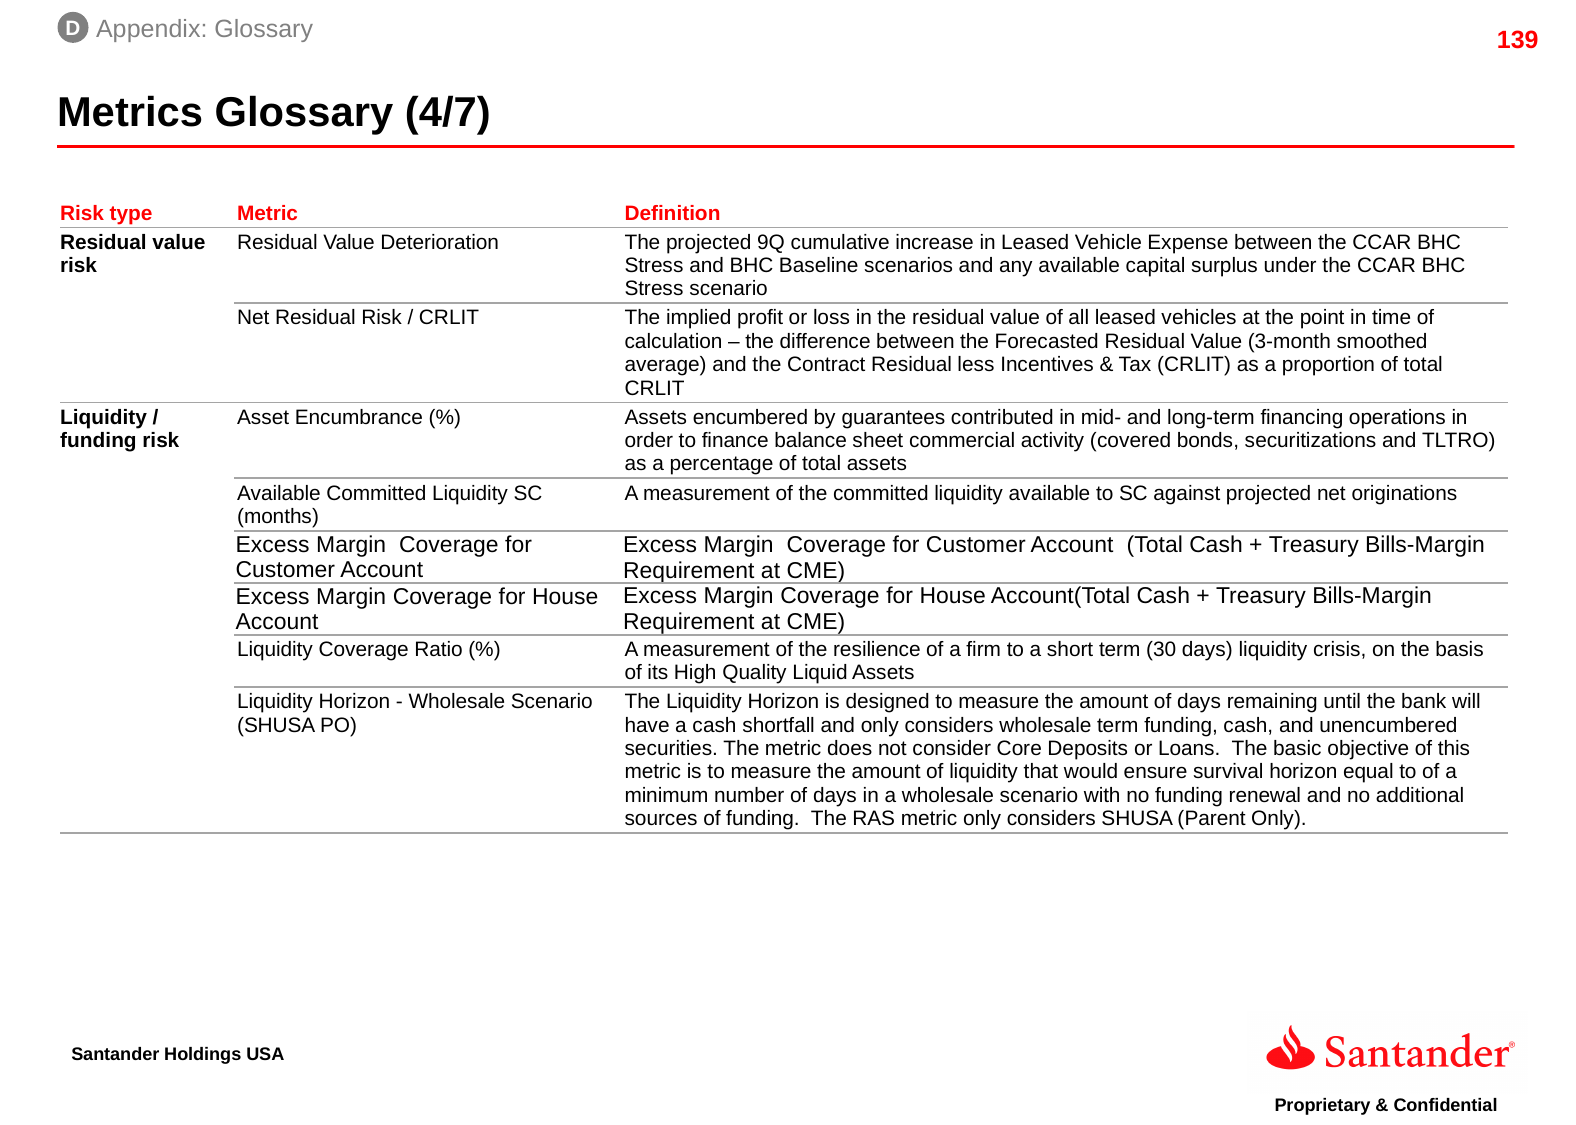

D
Appendix: Glossary
Metrics Glossary (4/7)
| Risk type | Metric | Definition |
| --- | --- | --- |
| Residual value risk | Residual Value Deterioration | The projected 9Q cumulative increase in Leased Vehicle Expense between the CCAR BHC Stress and BHC Baseline scenarios and any available capital surplus under the CCAR BHC Stress scenario |
|  | Net Residual Risk / CRLIT | The implied profit or loss in the residual value of all leased vehicles at the point in time of calculation – the difference between the Forecasted Residual Value (3-month smoothed average) and the Contract Residual less Incentives & Tax (CRLIT) as a proportion of total CRLIT |
| Liquidity / funding risk | Asset Encumbrance (%) | Assets encumbered by guarantees contributed in mid- and long-term financing operations in order to finance balance sheet commercial activity (covered bonds, securitizations and TLTRO) as a percentage of total assets |
|  | Available Committed Liquidity SC (months) | A measurement of the committed liquidity available to SC against projected net originations |
|  | Excess Margin  Coverage for Customer Account | Excess Margin  Coverage for Customer Account (Total Cash + Treasury Bills-Margin Requirement at CME) |
|  | Excess Margin Coverage for House Account | Excess Margin Coverage for House Account(Total Cash + Treasury Bills-Margin Requirement at CME) |
|  | Liquidity Coverage Ratio (%) | A measurement of the resilience of a firm to a short term (30 days) liquidity crisis, on the basis of its High Quality Liquid Assets |
|  | Liquidity Horizon - Wholesale Scenario (SHUSA PO) | The Liquidity Horizon is designed to measure the amount of days remaining until the bank will have a cash shortfall and only considers wholesale term funding, cash, and unencumbered securities. The metric does not consider Core Deposits or Loans.  The basic objective of this metric is to measure the amount of liquidity that would ensure survival horizon equal to of a minimum number of days in a wholesale scenario with no funding renewal and no additional sources of funding.  The RAS metric only considers SHUSA (Parent Only). |